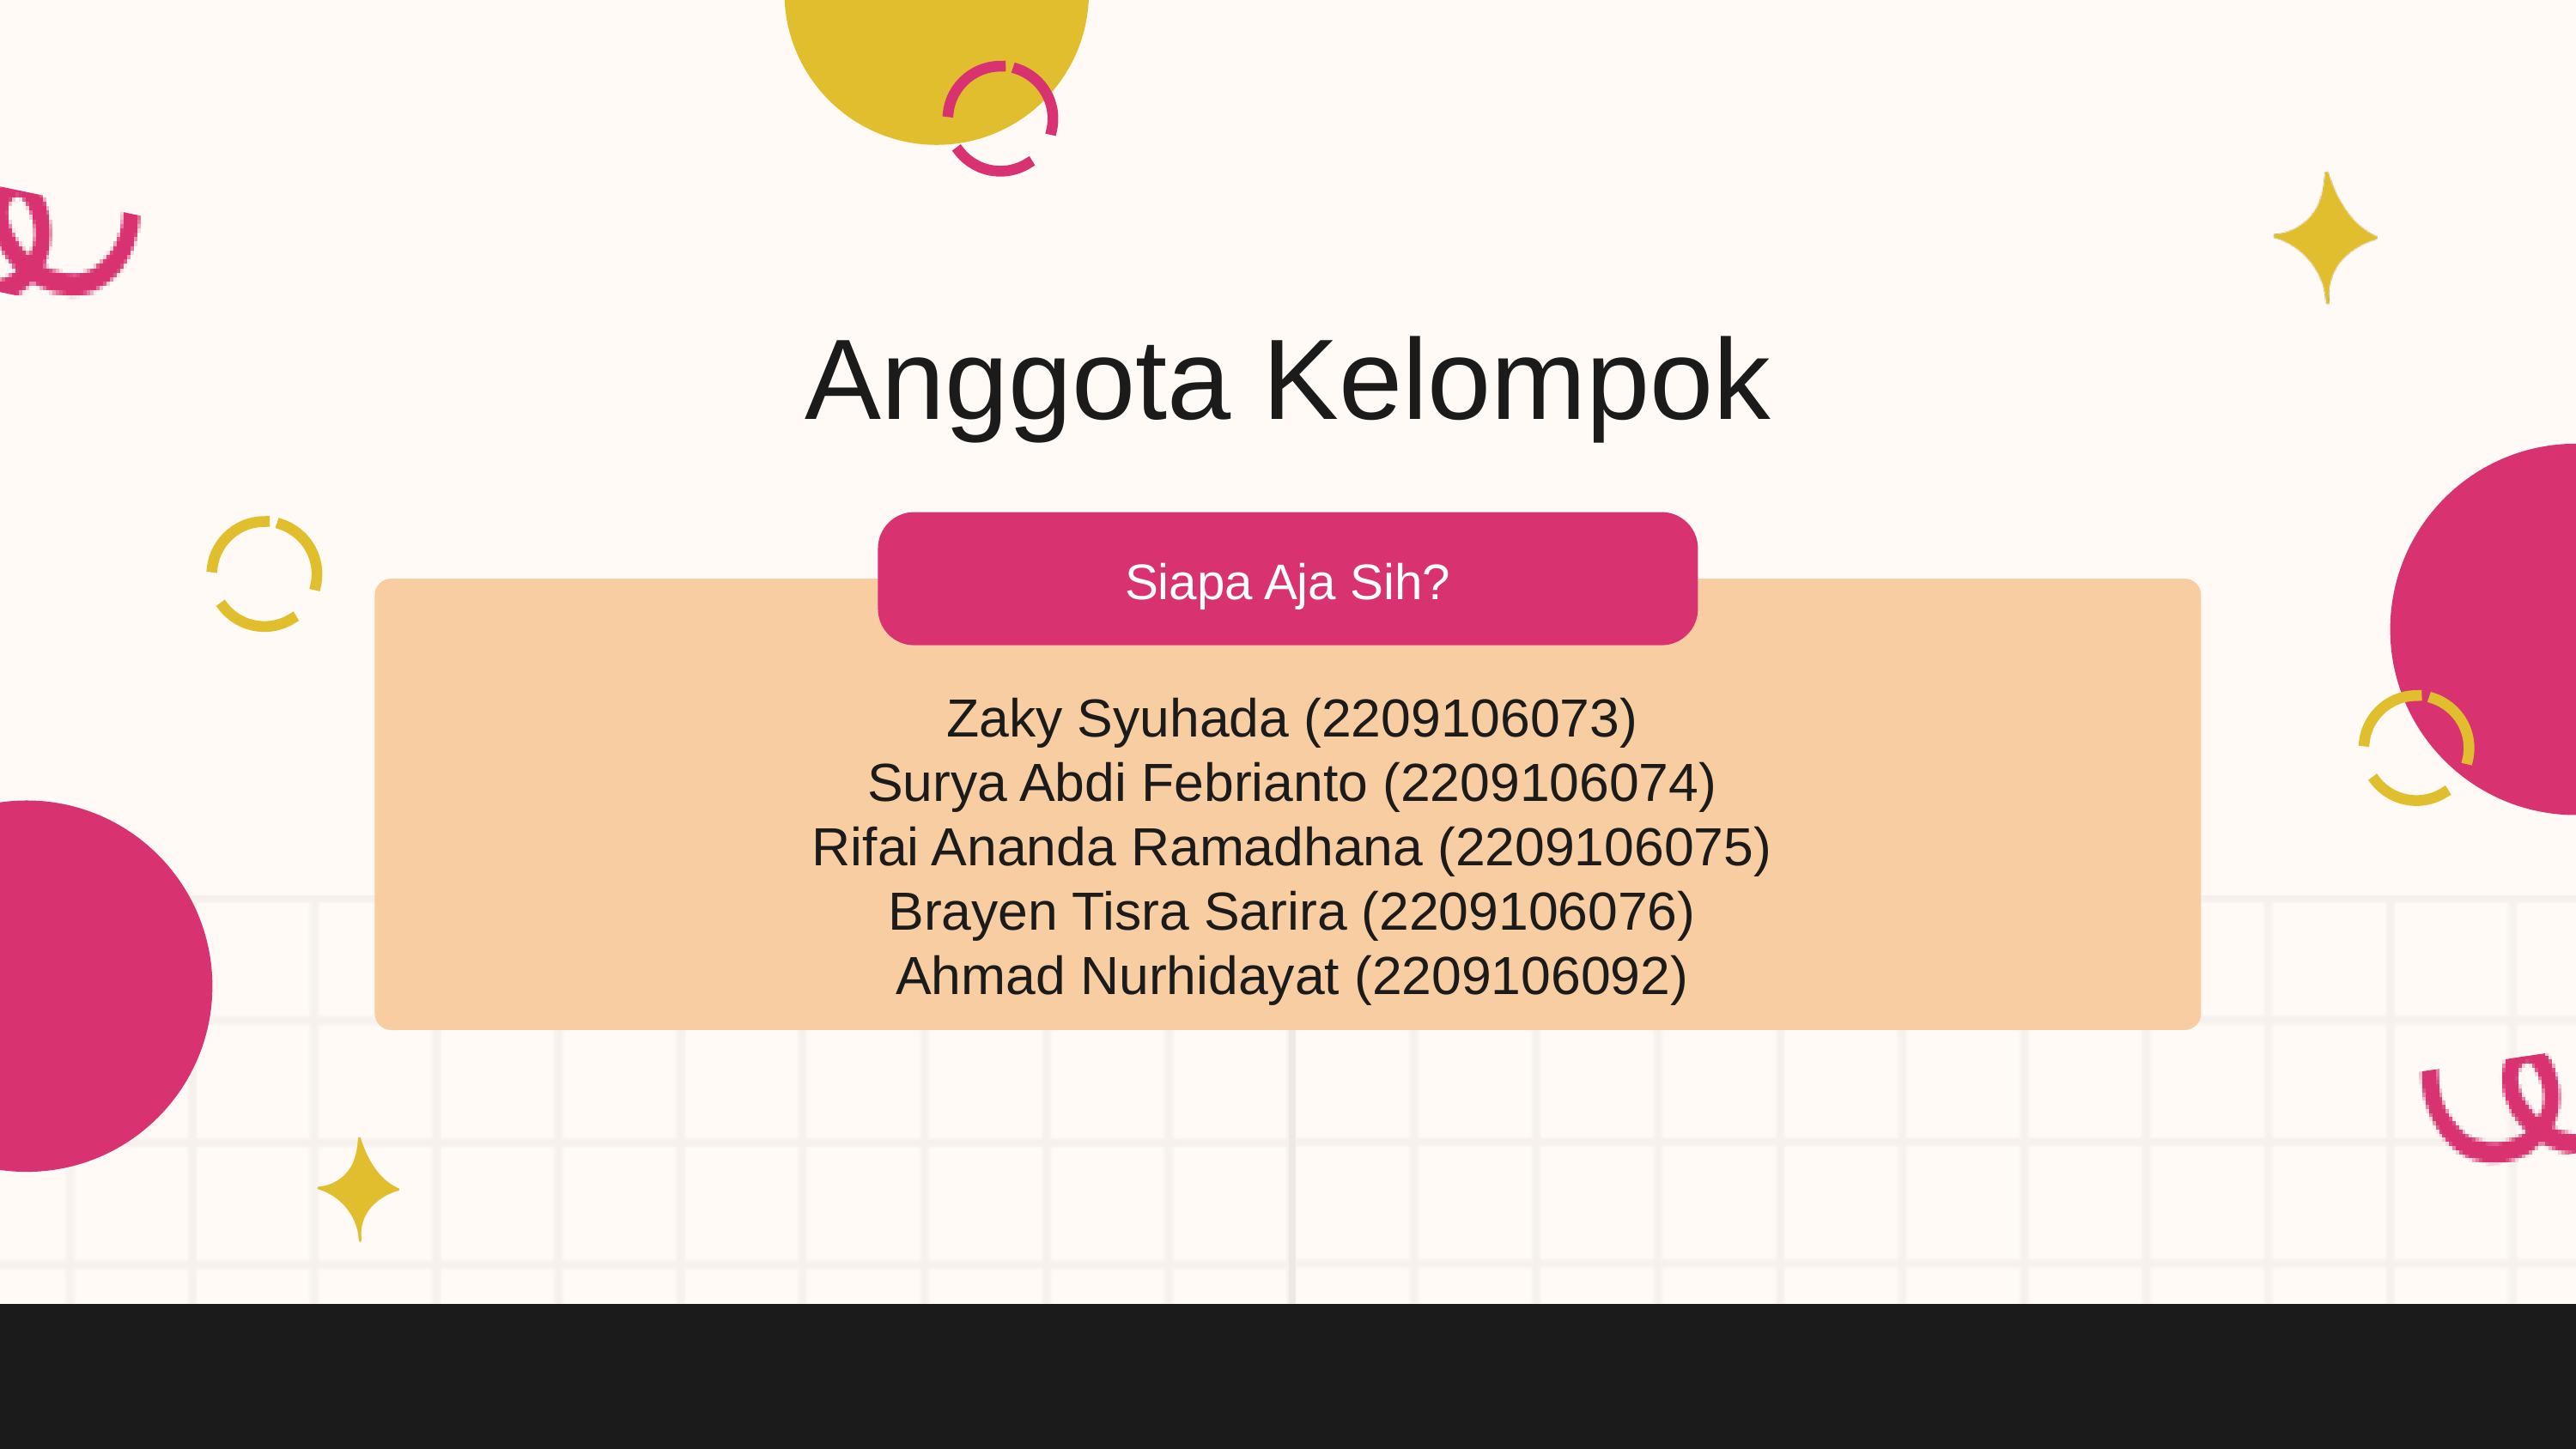

Anggota Kelompok

Siapa Aja Sih?

Zaky Syuhada (2209106073)
Surya Abdi Febrianto (2209106074)
Rifai Ananda Ramadhana (2209106075)
Brayen Tisra Sarira (2209106076)
Ahmad Nurhidayat (2209106092)